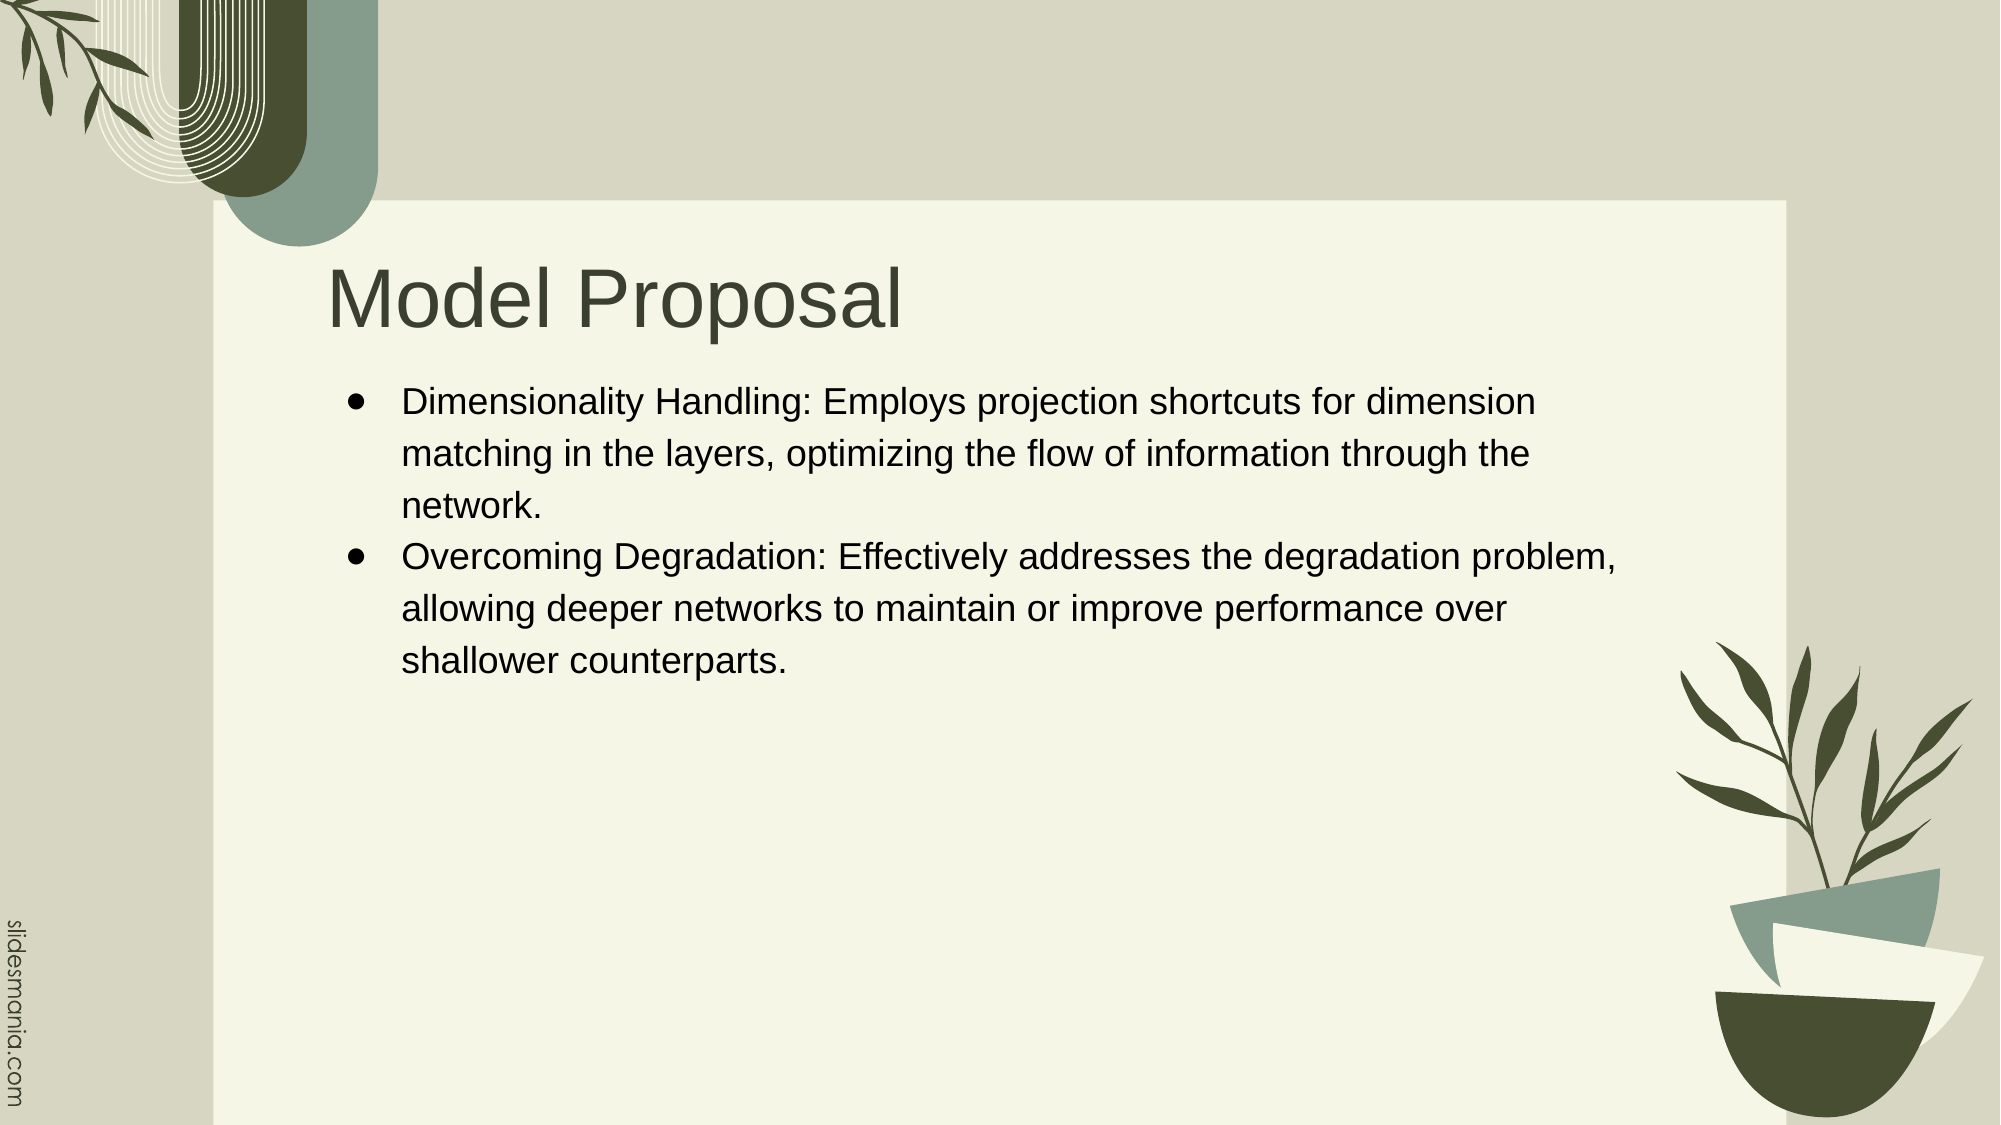

# Model Proposal
Dimensionality Handling: Employs projection shortcuts for dimension matching in the layers, optimizing the flow of information through the network.
Overcoming Degradation: Effectively addresses the degradation problem, allowing deeper networks to maintain or improve performance over shallower counterparts.